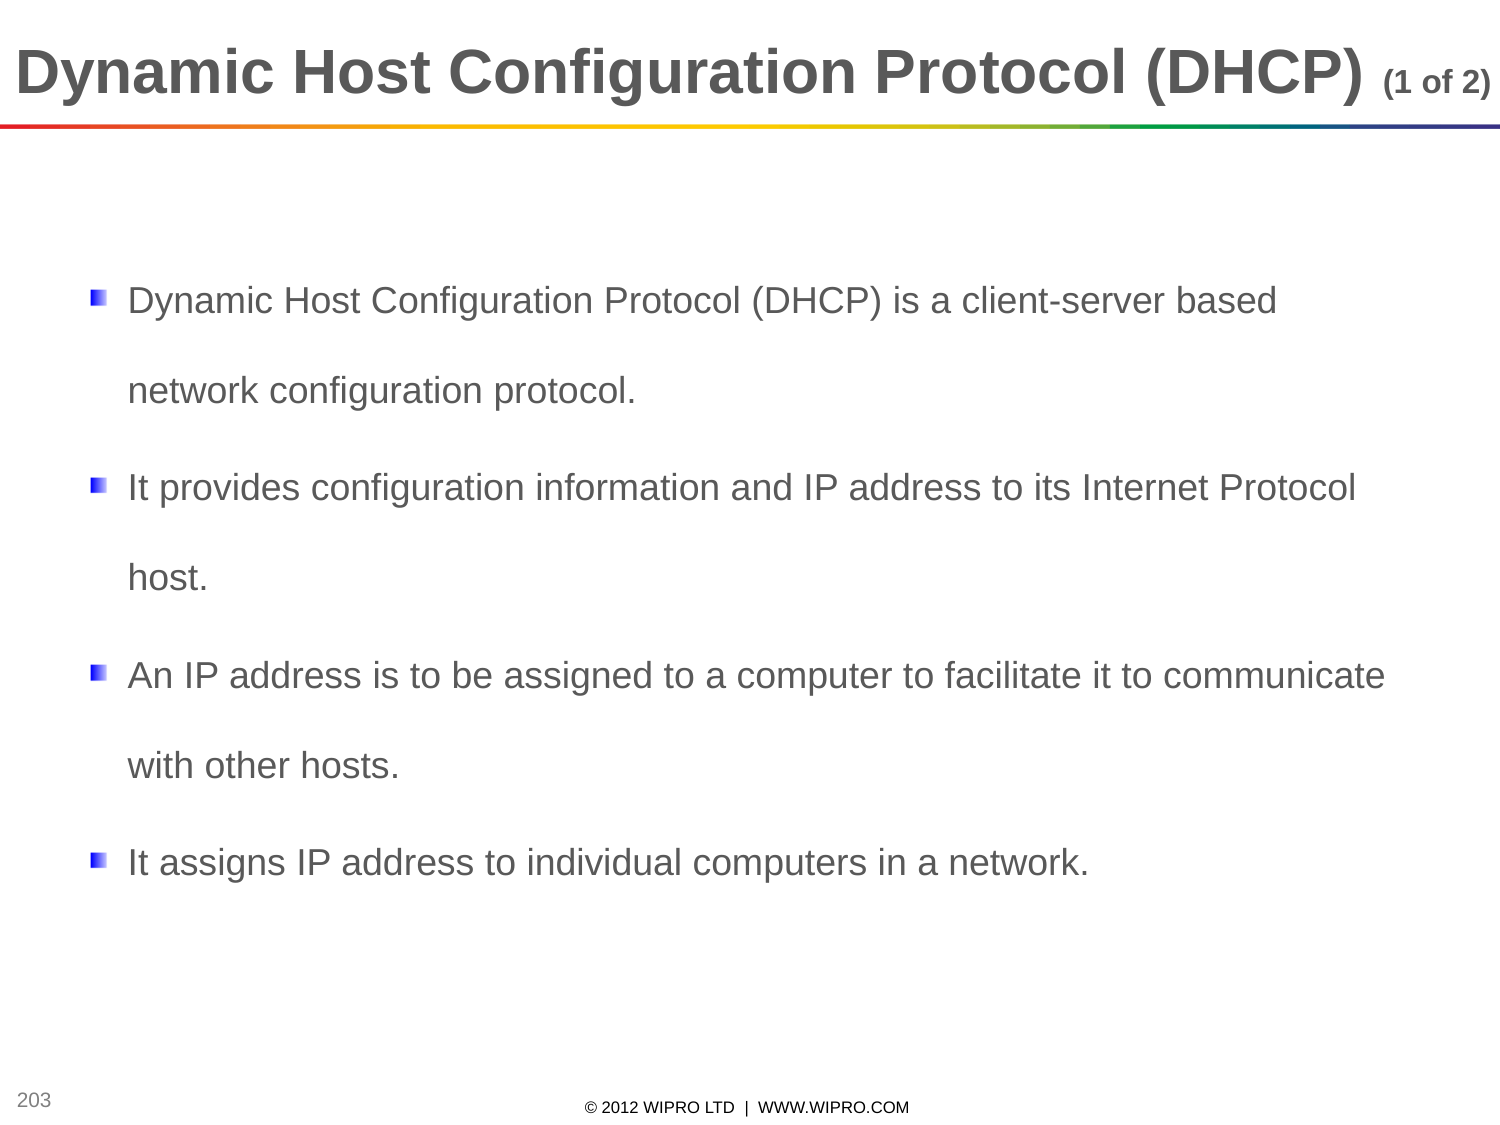

Dynamic Host Configuration Protocol (DHCP) (1 of 2)
Dynamic Host Configuration Protocol (DHCP) is a client-server based network configuration protocol.
It provides configuration information and IP address to its Internet Protocol host.
An IP address is to be assigned to a computer to facilitate it to communicate with other hosts.
It assigns IP address to individual computers in a network.